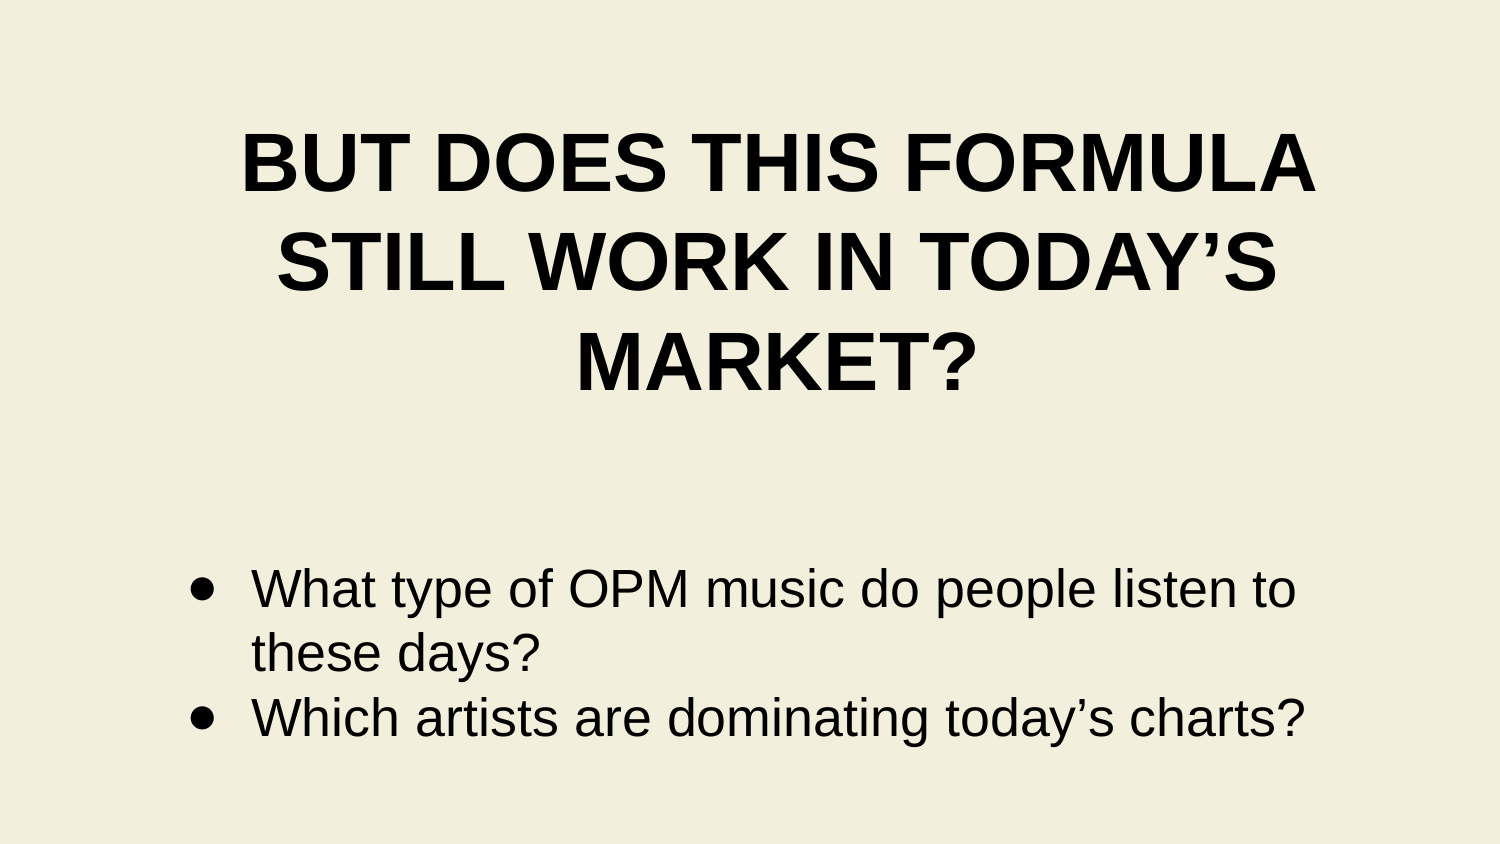

# BUT DOES THIS FORMULA STILL WORK IN TODAY’S MARKET?
What type of OPM music do people listen to these days?
Which artists are dominating today’s charts?